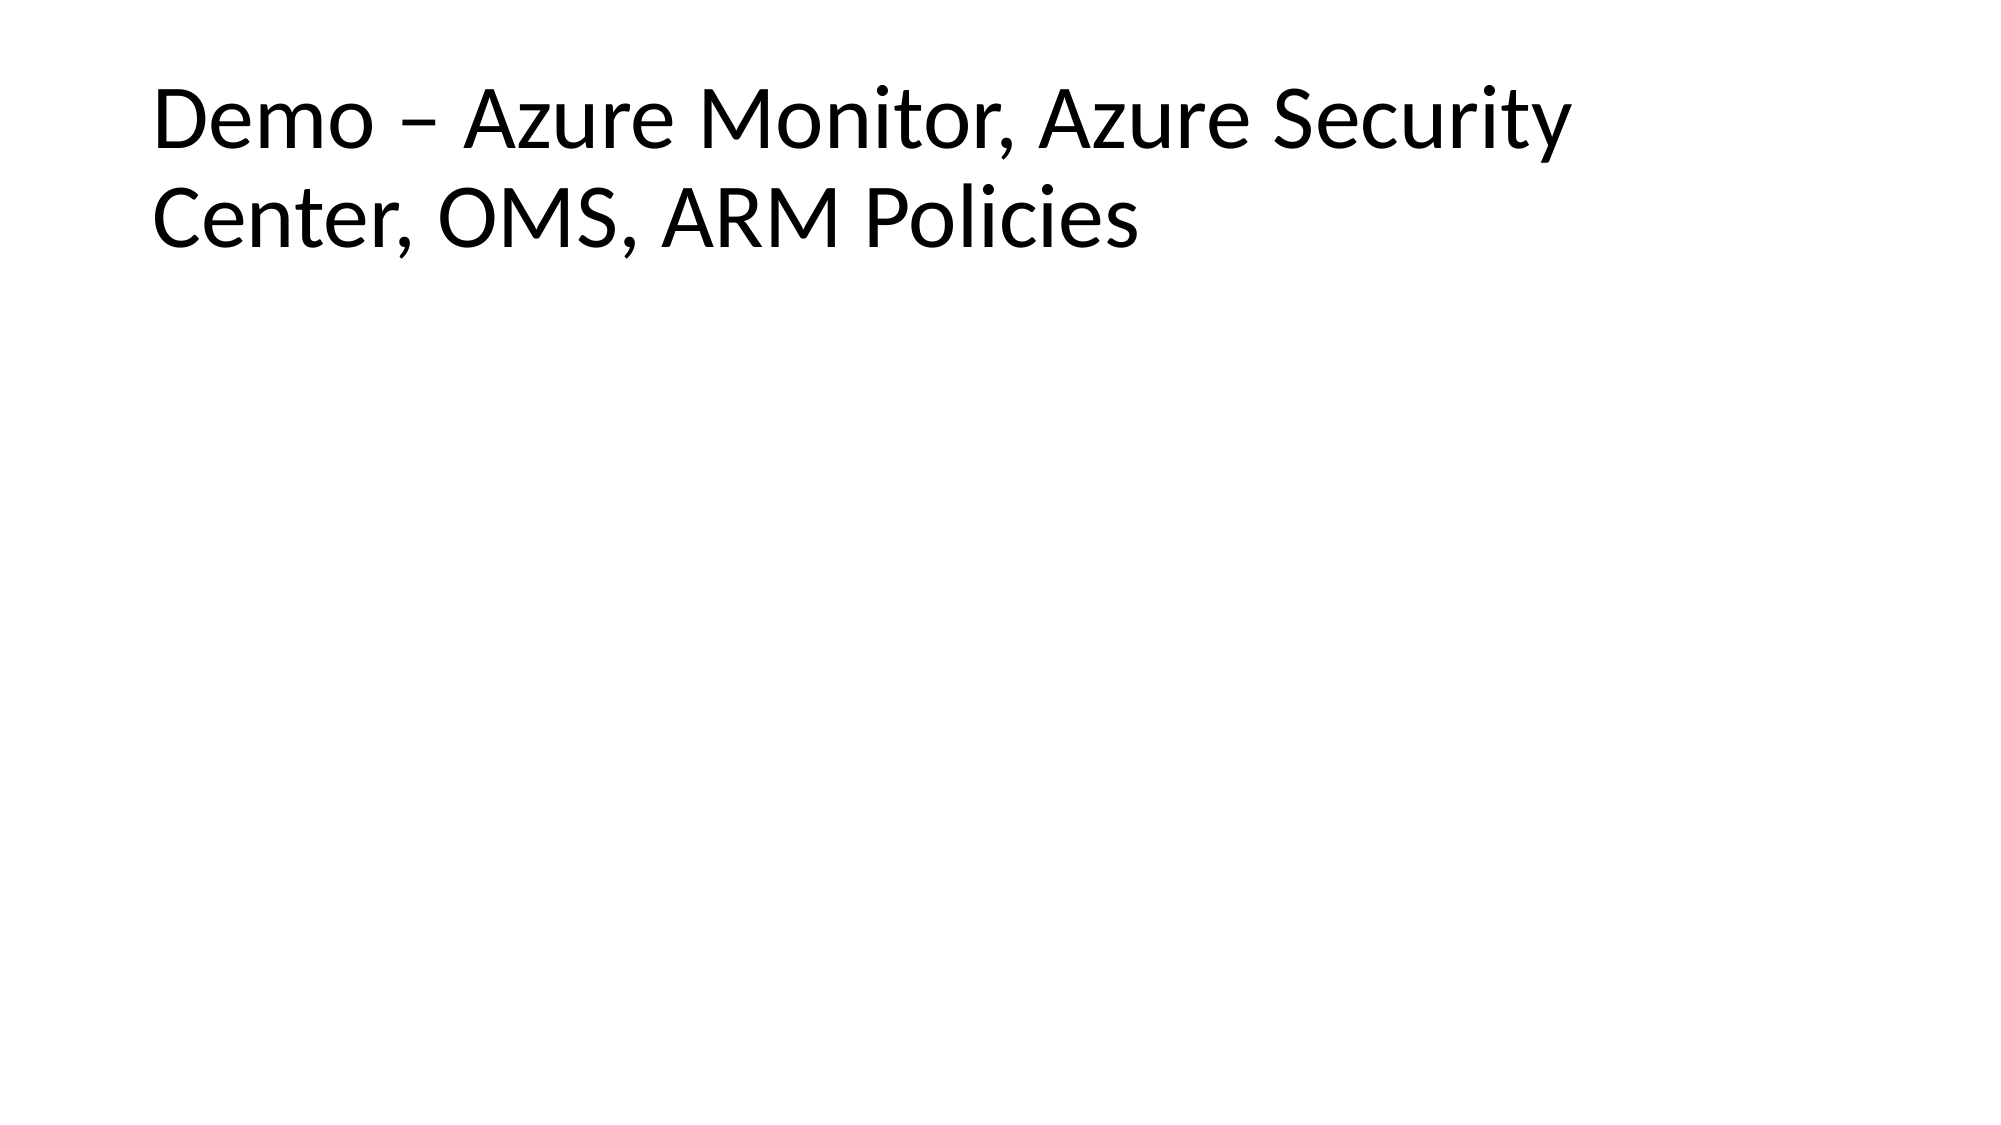

# Demo – Azure Monitor, Azure Security Center, OMS, ARM Policies